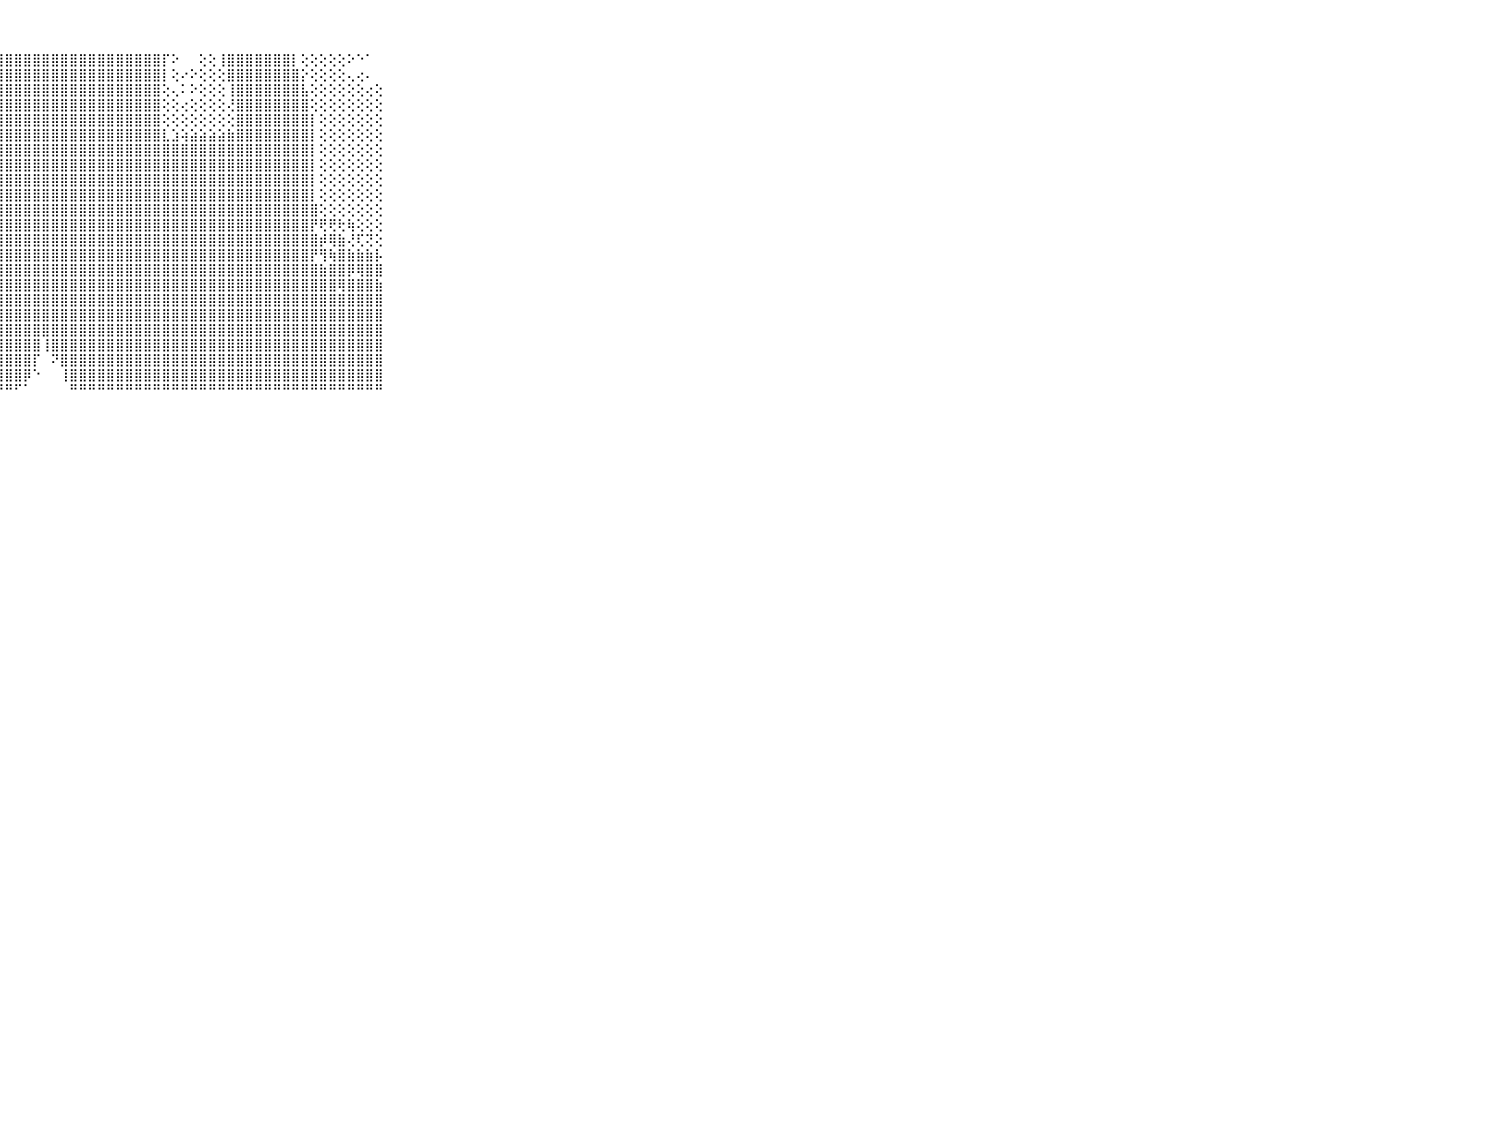

⠀⠀⠀⠀⠀⠀⠀⠀⠀⠀⠀⣿⣿⣿⣿⣿⣿⣿⣿⣿⣿⣿⣿⣿⣿⣿⣿⣿⣿⣿⣿⣿⣿⣿⣿⣿⣿⣿⣿⣿⣿⣿⣿⣿⣿⡏⠕⠀⠀⢕⢕⢸⣿⣿⣿⣿⣿⣿⣿⡇⢕⢕⢕⢕⢕⠕⠑⠁⠀⠀⠀⠀⠀⠀⠀⠀⠀⠀⠀⠀⠀
⠀⠀⠀⠀⠀⠀⠀⠀⠀⠀⠀⢸⣿⣿⣿⣿⣿⣿⣿⣿⣿⣿⣿⣿⣿⣿⣿⣿⣿⣿⣿⣿⣿⣿⣿⣿⣿⣿⣿⣿⣿⣿⣿⣿⣿⡇⢕⠔⠕⢕⢕⢕⣿⣿⣿⣿⣿⣿⣿⣿⡕⢕⢕⢕⢕⢄⢔⠄⠀⠀⠀⠀⠀⠀⠀⠀⠀⠀⠀⠀⠀
⠀⠀⠀⠀⠀⠀⠀⠀⠀⠀⠀⣿⣿⣿⣿⣿⣿⣿⣿⣿⣿⣿⣿⣿⣿⣿⣿⣿⣿⣿⣿⣿⣿⣿⣿⣿⣿⣿⣿⣿⣿⣿⣿⣿⣿⢕⢄⠅⠕⢕⢕⢕⢸⣿⣿⣿⣿⣿⣿⣿⣧⢕⢕⢕⢕⢕⢕⢔⢕⠀⠀⠀⠀⠀⠀⠀⠀⠀⠀⠀⠀
⠀⠀⠀⠀⠀⠀⠀⠀⠀⠀⠀⣿⣿⣿⣿⣿⣿⣿⣿⣿⣿⣿⣿⣿⣿⣿⣿⣿⣿⣿⣿⣿⣿⣿⣿⣿⣿⣿⣿⣿⣿⣿⣿⣿⣿⢕⢕⢔⢕⢕⢕⢕⢜⣿⣿⣿⣿⣿⣿⣿⣿⢕⢕⢕⢕⢕⢕⢕⢕⠀⠀⠀⠀⠀⠀⠀⠀⠀⠀⠀⠀
⠀⠀⠀⠀⠀⠀⠀⠀⠀⠀⠀⣿⣿⣿⣿⣿⣿⣿⣿⣿⣿⣿⣿⣿⣿⣿⣿⣿⣿⣿⣿⣿⣿⣿⣿⣿⣿⣿⣿⣿⣿⣿⣿⣿⣿⢕⢕⢕⢕⢕⢕⢕⢕⣿⣿⣿⣿⣿⣿⣿⣿⡇⢕⢕⢕⢕⢕⢕⢕⠀⠀⠀⠀⠀⠀⠀⠀⠀⠀⠀⠀
⠀⠀⠀⠀⠀⠀⠀⠀⠀⠀⠀⣿⣿⣿⣿⠟⢙⢉⠁⢕⡜⠝⢟⢏⡹⣿⣿⣿⣿⣿⣿⣿⣿⣿⣿⣿⣿⣿⣿⣿⣿⣿⣿⣿⣿⣇⣱⢵⣵⣵⣵⣵⣷⣿⣿⣿⣿⣿⣿⣿⣿⡇⢕⢕⢕⢕⢕⢕⢕⠀⠀⠀⠀⠀⠀⠀⠀⠀⠀⠀⠀
⠀⠀⠀⠀⠀⠀⠀⠀⠀⠀⠀⣿⢟⠋⠁⢁⢔⢁⢡⣼⡕⢷⢞⢳⣾⣿⣿⣿⣿⣿⣿⣿⣿⣿⣿⣿⣿⣿⣿⣿⣿⣿⣿⣿⣿⣿⣿⣿⣿⣿⣿⣿⣿⣿⣿⣿⣿⣿⣿⣿⣿⡇⢕⢕⢕⢕⢕⢕⢕⠀⠀⠀⠀⠀⠀⠀⠀⠀⠀⠀⠀
⠀⠀⠀⠀⠀⠀⠀⠀⠀⠀⠀⡇⠀⠀⠄⢰⠼⠟⢑⠁⠅⢕⢕⢅⡱⣿⣿⣿⣿⣿⣿⣿⣿⣿⣿⣿⣿⣿⣿⣿⣿⣿⣿⣿⣿⣿⣿⣿⣿⣿⣿⣿⣿⣿⣿⣿⣿⣿⣿⣿⣿⡇⢕⢕⢕⢕⢕⢕⢕⠀⠀⠀⠀⠀⠀⠀⠀⠀⠀⠀⠀
⠀⠀⠀⠀⠀⠀⠀⠀⠀⠀⠀⢕⢄⡁⠑⢓⢕⢅⢕⢕⢔⣕⣿⡿⣿⣿⣿⣿⣿⣿⣿⣿⣿⣿⣿⣿⣿⣿⣿⣿⣿⣿⣿⣿⣿⣿⣿⣿⣿⣿⣿⣿⣿⣿⣿⣿⣿⣿⣿⣿⣿⡇⢕⢕⢕⢕⢕⢕⢕⠀⠀⠀⠀⠀⠀⠀⠀⠀⠀⠀⠀
⠀⠀⠀⠀⠀⠀⠀⠀⠀⠀⠀⢕⢕⢏⢇⢕⣕⣱⣵⣵⣵⣼⣾⣿⣿⣿⣿⣿⣿⣿⣿⣿⣿⣿⣿⣿⣿⣿⣿⣿⣿⣿⣿⣿⣿⣿⣿⣿⣿⣿⣿⣿⣿⣿⣿⣿⣿⣿⣿⣿⣿⡇⢕⢕⢕⢕⢕⢕⢕⠀⠀⠀⠀⠀⠀⠀⠀⠀⠀⠀⠀
⠀⠀⠀⠀⠀⠀⠀⠀⠀⠀⠀⢕⢕⡵⣷⣿⣿⣿⣿⣿⣿⣿⣿⣿⣿⣿⣿⣿⣿⣿⣿⣿⣿⣿⣿⣿⣿⣿⣿⣿⣿⣿⣿⣿⣿⣿⣿⣿⣿⣿⣿⣿⣿⣿⣿⣿⣿⣿⣿⣿⣿⣿⢕⢕⢕⢕⢕⢕⢕⠀⠀⠀⠀⠀⠀⠀⠀⠀⠀⠀⠀
⠀⠀⠀⠀⠀⠀⠀⠀⠀⠀⠀⢕⢕⣹⣿⣿⣿⣿⣿⣿⣿⣿⣿⣿⣿⣿⣿⣿⣿⣿⣿⣿⣿⣿⣿⣿⣿⣿⣿⣿⣿⣿⣿⣿⣿⣿⣿⣿⣿⣿⣿⣿⣿⣿⣿⣿⣿⣿⣿⣿⣿⡟⢟⢟⢗⢷⢕⢕⢕⠀⠀⠀⠀⠀⠀⠀⠀⠀⠀⠀⠀
⠀⠀⠀⠀⠀⠀⠀⠀⠀⠀⠀⡇⢕⢾⣿⣿⣿⣿⣿⣿⣿⣿⣿⣿⣿⣿⣿⣿⣿⣿⣿⣿⣿⣿⣿⣿⣿⣿⣿⣿⣿⣿⣿⣿⣿⣿⣿⣿⣿⣿⣿⣿⣿⣿⣿⣿⣿⣿⣿⣿⣿⣿⡾⢿⣷⢜⢏⢝⢕⠀⠀⠀⠀⠀⠀⠀⠀⠀⠀⠀⠀
⠀⠀⠀⠀⠀⠀⠀⠀⠀⠀⠀⣷⢕⢸⣿⣿⣿⣿⣿⣿⣿⣿⣿⣿⣿⣿⢿⢿⣿⣿⣿⣿⣿⣿⣿⣿⣿⣿⣿⣿⣿⣿⣿⣿⣿⣿⣿⣿⣿⣿⣿⣿⣿⣿⣿⣿⣿⣿⣿⣿⣿⡟⢻⢷⣿⣷⣷⣷⡧⠀⠀⠀⠀⠀⠀⠀⠀⠀⠀⠀⠀
⠀⠀⠀⠀⠀⠀⠀⠀⠀⠀⠀⣿⣇⢕⣿⣿⣿⣿⣟⣿⣿⣿⣿⣿⣿⣿⣿⣿⣿⣿⣿⣿⣿⣿⣿⣿⣿⣿⣿⣿⣿⣿⣿⣿⣿⣿⣿⣿⣿⣿⣿⣿⣿⣿⣿⣿⣿⣿⣿⣿⣿⣿⣷⣿⣿⡿⢿⣿⣿⠀⠀⠀⠀⠀⠀⠀⠀⠀⠀⠀⠀
⠀⠀⠀⠀⠀⠀⠀⠀⠀⠀⠀⣿⣿⢇⣿⣿⣿⣿⣿⣿⣿⣿⣿⣿⣿⣿⣿⣿⣿⣿⣿⣿⣿⣿⣿⣿⣿⣿⣿⣿⣿⣿⣿⣿⣿⣿⣿⣿⣿⣿⣿⣿⣿⣿⣿⣿⣿⣿⣿⣿⣿⣿⣿⣿⢿⣿⣿⣿⣷⠀⠀⠀⠀⠀⠀⠀⠀⠀⠀⠀⠀
⠀⠀⠀⠀⠀⠀⠀⠀⠀⠀⠀⣿⣿⣿⣿⣿⣿⣿⣿⣿⣿⣿⣿⡿⢿⣿⣿⣿⣿⣿⣿⣿⣿⣿⣿⣿⣿⣿⣿⣿⣿⣿⣿⣿⣿⣿⣿⣿⣿⣿⣿⣿⣿⣿⣿⣿⣿⣿⣿⣿⣿⣿⣿⣿⣿⣿⣿⣿⣿⠀⠀⠀⠀⠀⠀⠀⠀⠀⠀⠀⠀
⠀⠀⠀⠀⠀⠀⠀⠀⠀⠀⠀⣿⣿⣿⣿⣿⣿⣿⣿⣿⣿⣿⣿⣷⣿⣿⣿⣿⣿⣿⣿⣿⣿⣿⣿⣿⣿⣿⣿⣿⣿⣿⣿⣿⣿⣿⣿⣿⣿⣿⣿⣿⣿⣿⣿⣿⣿⣿⣿⣿⣿⣿⣿⣿⣿⣿⣿⣿⣿⠀⠀⠀⠀⠀⠀⠀⠀⠀⠀⠀⠀
⠀⠀⠀⠀⠀⠀⠀⠀⠀⠀⠀⣿⣿⣿⣿⣿⣿⣿⣿⣿⣿⢿⣻⣿⣯⢿⣹⣿⣿⣿⣿⣿⣿⣿⣿⣿⣿⣿⣿⣿⣿⣿⣿⣿⣿⣿⣿⣿⣿⣿⣿⣿⣿⣿⣿⣿⣿⣿⣿⣿⣿⣿⣿⣿⣿⣿⣿⣿⣿⠀⠀⠀⠀⠀⠀⠀⠀⠀⠀⠀⠀
⠀⠀⠀⠀⠀⠀⠀⠀⠀⠀⠀⣿⣿⣿⣿⣿⣿⣿⣿⣿⣿⣷⣷⣷⣿⣿⣿⣿⣿⣿⣿⣿⢸⣿⣿⣿⣿⣿⣿⣿⣿⣿⣿⣿⣿⣿⣿⣿⣿⣿⣿⣿⣿⣿⣿⣿⣿⣿⣿⣿⣿⣿⣿⣿⣿⣿⣿⣿⣿⠀⠀⠀⠀⠀⠀⠀⠀⠀⠀⠀⠀
⠀⠀⠀⠀⠀⠀⠀⠀⠀⠀⠀⣿⣿⣿⣿⣿⣿⡿⢿⣿⣿⣿⣿⣿⣿⣿⣿⣿⣿⣿⣿⡏⠀⠝⣿⣿⣿⣿⣿⣿⣿⣿⣿⣿⣿⣿⣿⣿⣿⣿⣿⣿⣿⣿⣿⣿⣿⣿⣿⣿⣿⣿⣿⣿⣿⣿⣿⣿⣿⠀⠀⠀⠀⠀⠀⠀⠀⠀⠀⠀⠀
⠀⠀⠀⠀⠀⠀⠀⠀⠀⠀⠀⣿⣿⣿⣿⣿⣿⡇⢜⣿⣿⣿⣿⣿⣿⣿⣿⣿⣿⣿⡿⠑⠀⠀⢸⣿⣿⣿⣿⣿⣿⣿⣿⣿⣿⣿⣿⣿⣿⣿⣿⣿⣿⣿⣿⣿⣿⣿⣿⣿⣿⣿⣿⣿⣿⣿⣿⣿⣿⠀⠀⠀⠀⠀⠀⠀⠀⠀⠀⠀⠀
⠀⠀⠀⠀⠀⠀⠀⠀⠀⠀⠀⠛⠛⠛⠛⠛⠛⠑⠑⠙⠛⠛⠛⠛⠛⠛⠋⠙⠛⠋⠁⠀⠀⠀⠀⠛⠛⠛⠛⠛⠛⠛⠛⠛⠛⠛⠛⠛⠛⠛⠛⠛⠛⠛⠛⠛⠛⠛⠛⠛⠛⠛⠛⠛⠛⠛⠛⠛⠛⠀⠀⠀⠀⠀⠀⠀⠀⠀⠀⠀⠀